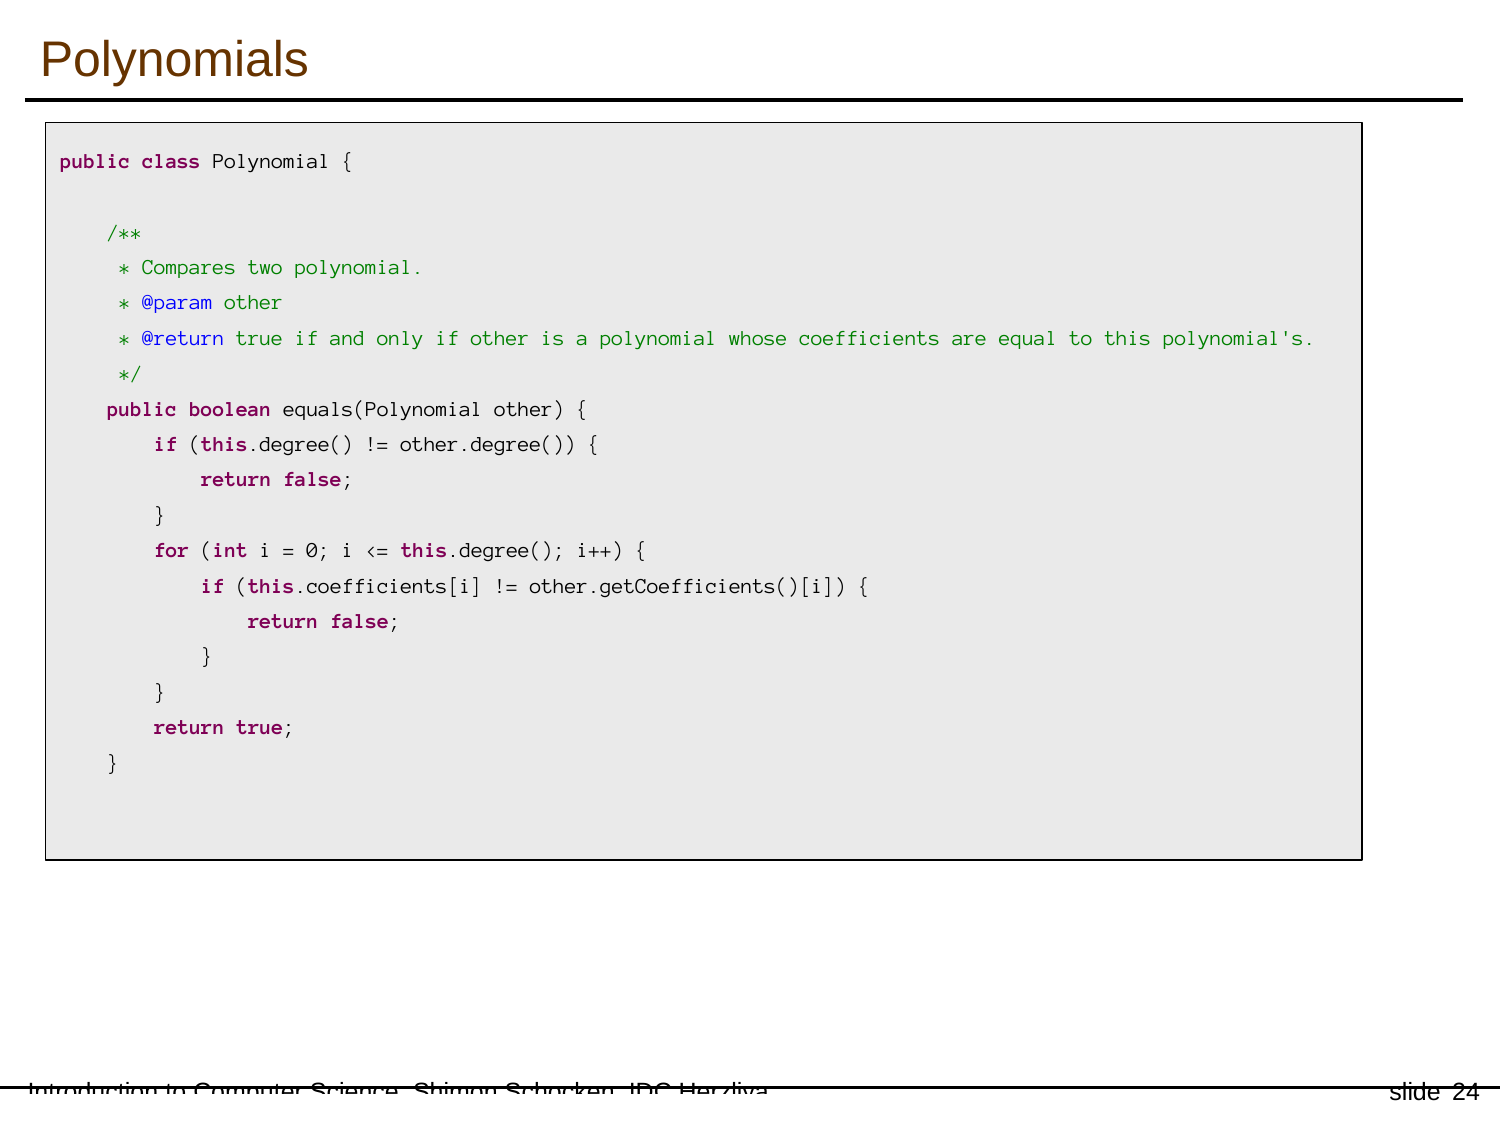

Polynomials
public class Polynomial {

    /**
     * Compares two polynomial.
     * @param other
     * @return true if and only if other is a polynomial whose coefficients are equal to this polynomial's.
     */
    public boolean equals(Polynomial other) {
        if (this.degree() != other.degree()) {
            return false;
        }
        for (int i = 0; i <= this.degree(); i++) {
            if (this.coefficients[i] != other.getCoefficients()[i]) {
                return false;
            }
        }
        return true;
    }